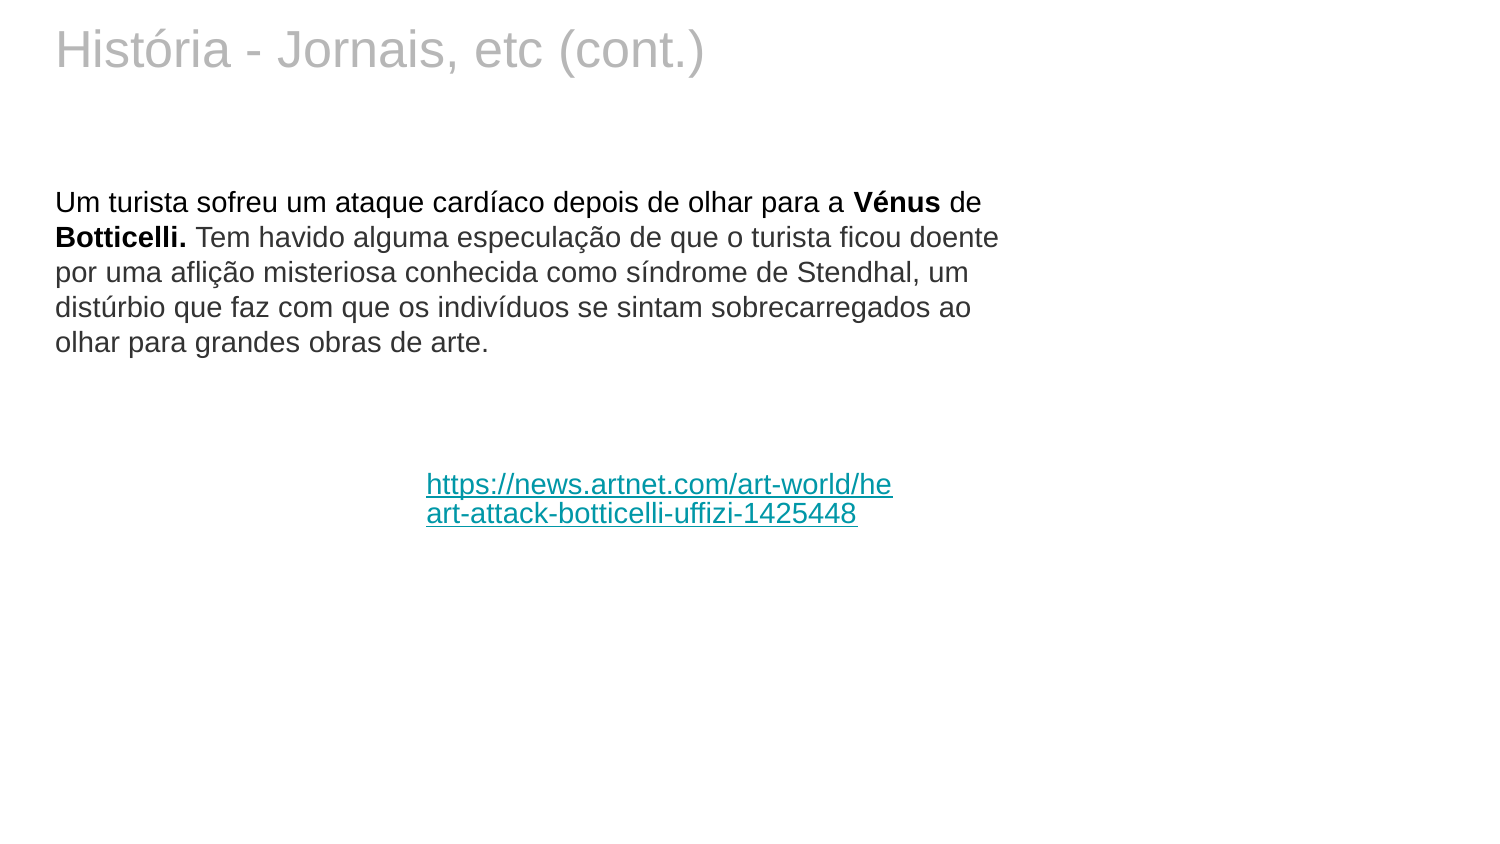

# História - Jornais, etc (cont.)
Um turista sofreu um ataque cardíaco depois de olhar para a Vénus de Botticelli. Tem havido alguma especulação de que o turista ficou doente por uma aflição misteriosa conhecida como síndrome de Stendhal, um distúrbio que faz com que os indivíduos se sintam sobrecarregados ao olhar para grandes obras de arte.
https://news.artnet.com/art-world/heart-attack-botticelli-uffizi-1425448